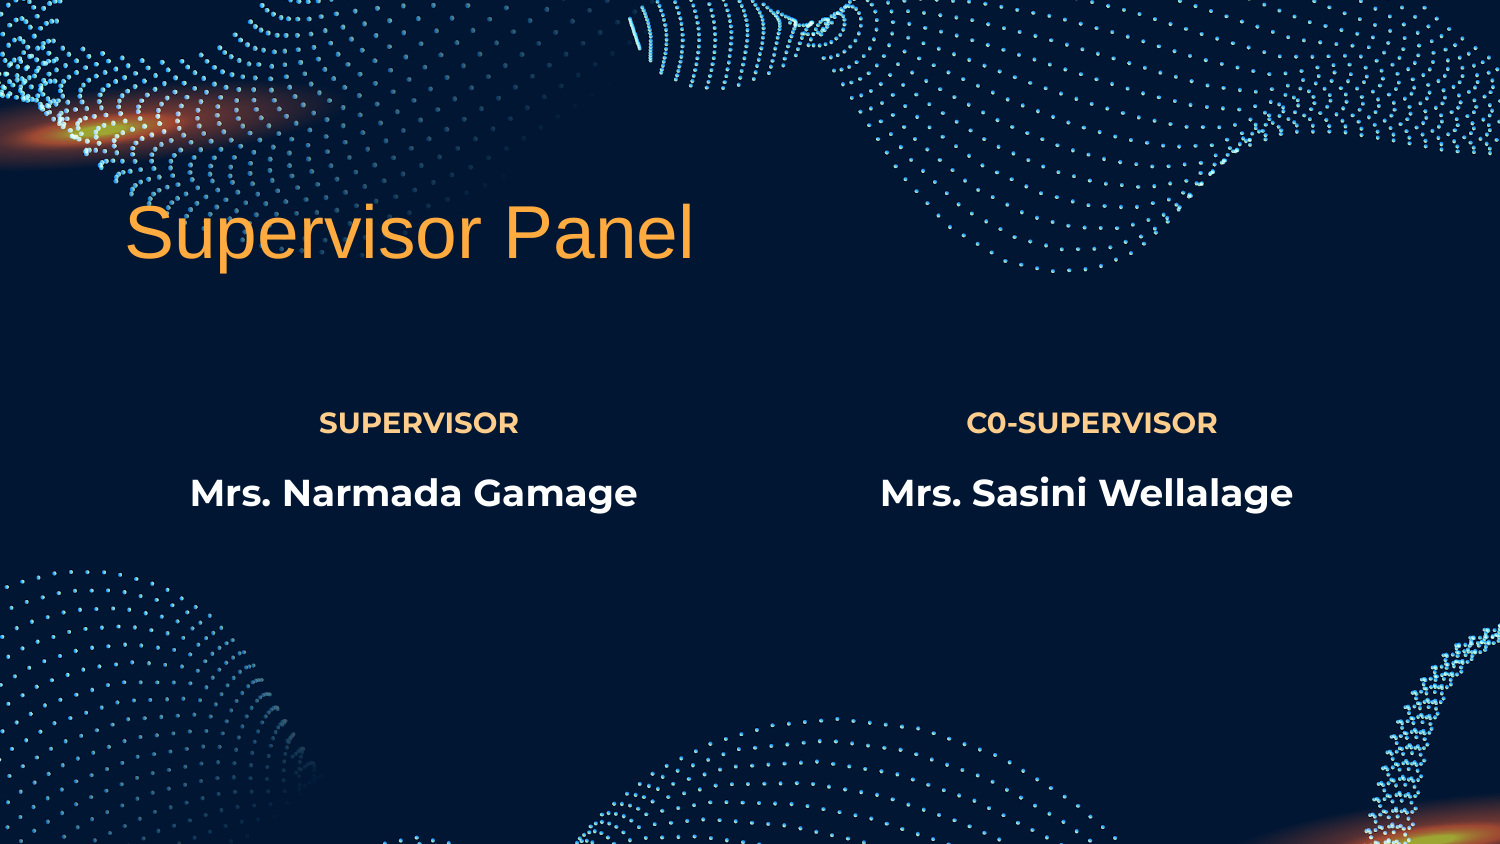

Supervisor Panel
SUPERVISOR
C0-SUPERVISOR
Mrs. Narmada Gamage
Mrs. Sasini Wellalage